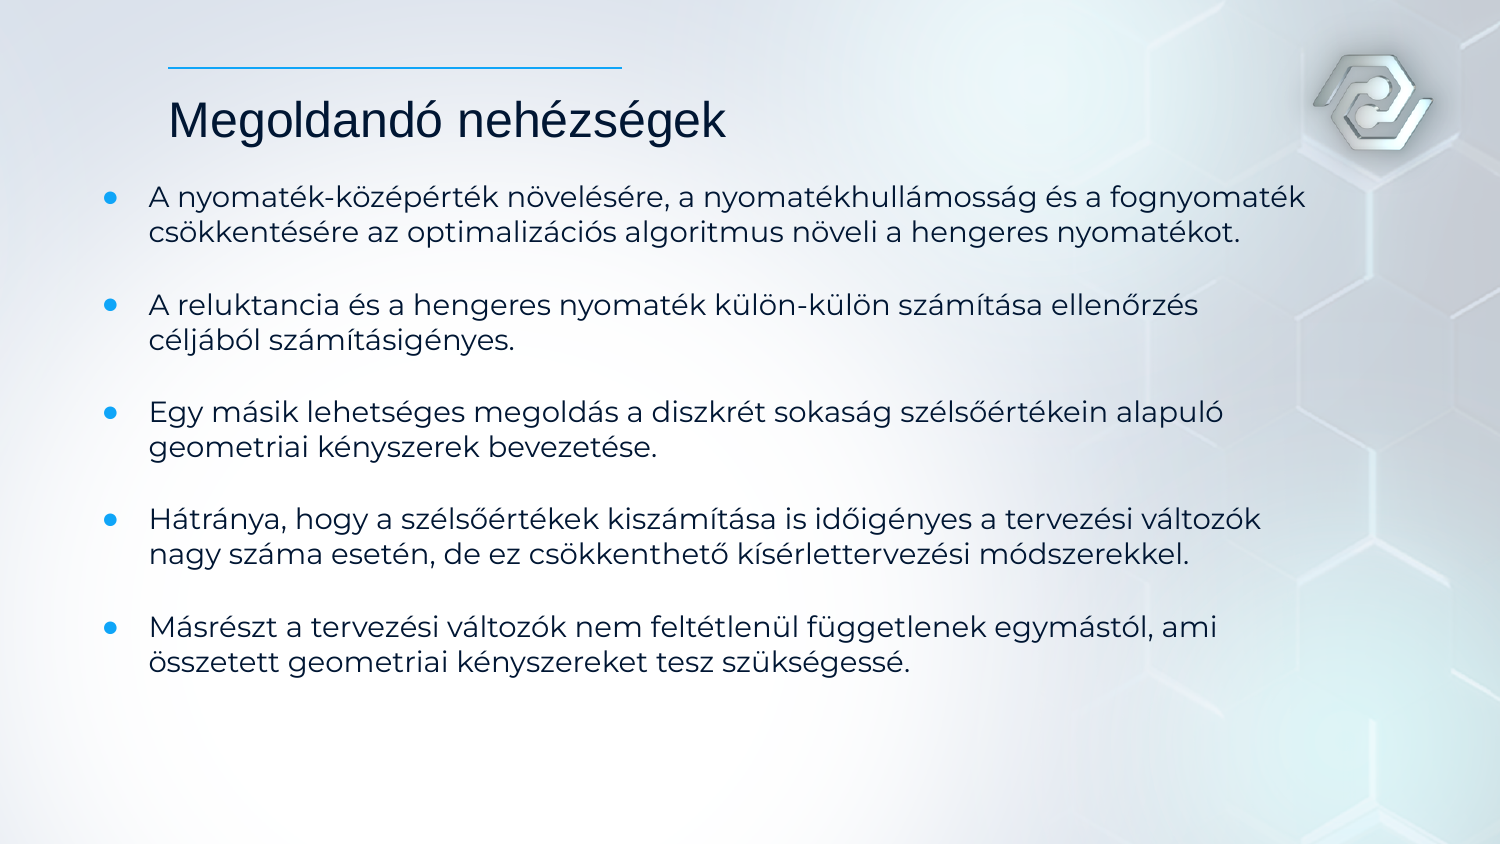

# Megoldandó nehézségek
A nyomaték-középérték növelésére, a nyomatékhullámosság és a fognyomaték csökkentésére az optimalizációs algoritmus növeli a hengeres nyomatékot.
A reluktancia és a hengeres nyomaték külön-külön számítása ellenőrzés céljából számításigényes.
Egy másik lehetséges megoldás a diszkrét sokaság szélsőértékein alapuló geometriai kényszerek bevezetése.
Hátránya, hogy a szélsőértékek kiszámítása is időigényes a tervezési változók nagy száma esetén, de ez csökkenthető kísérlettervezési módszerekkel.
Másrészt a tervezési változók nem feltétlenül függetlenek egymástól, ami összetett geometriai kényszereket tesz szükségessé.